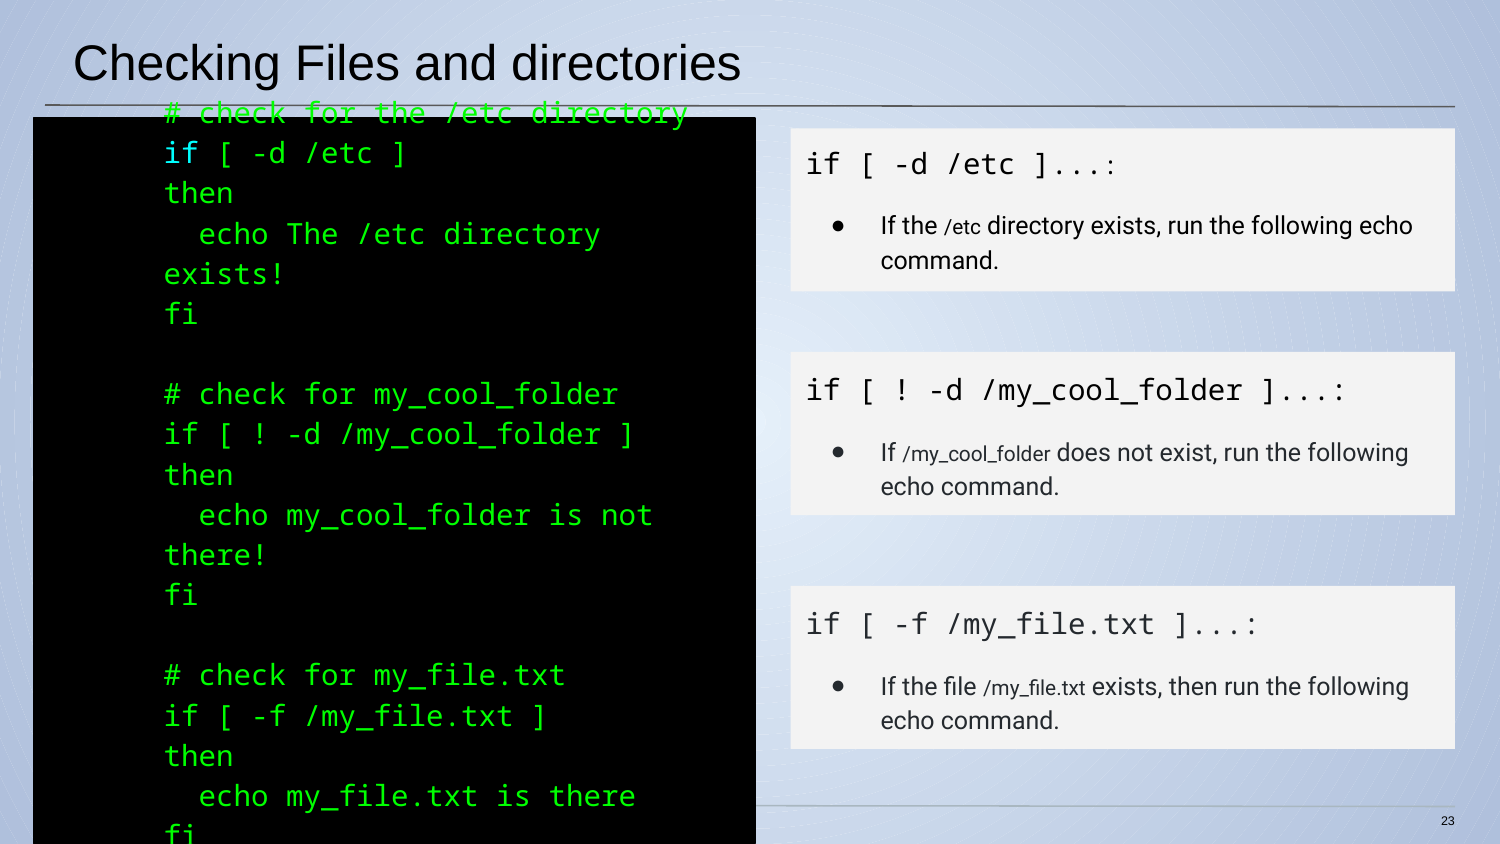

# Checking Files and directories
# check for the /etc directory
if [ -d /etc ]
then
  echo The /etc directory exists!
fi

# check for my_cool_folder
if [ ! -d /my_cool_folder ]
then
  echo my_cool_folder is not there!
fi

# check for my_file.txt
if [ -f /my_file.txt ]
then
  echo my_file.txt is there
fi

if [ -d /etc ]...:
If the /etc directory exists, run the following echo command.
if [ ! -d /my_cool_folder ]...:
If /my_cool_folder does not exist, run the following echo command.
if [ -f /my_file.txt ]...:
If the file /my_file.txt exists, then run the following echo command.
23